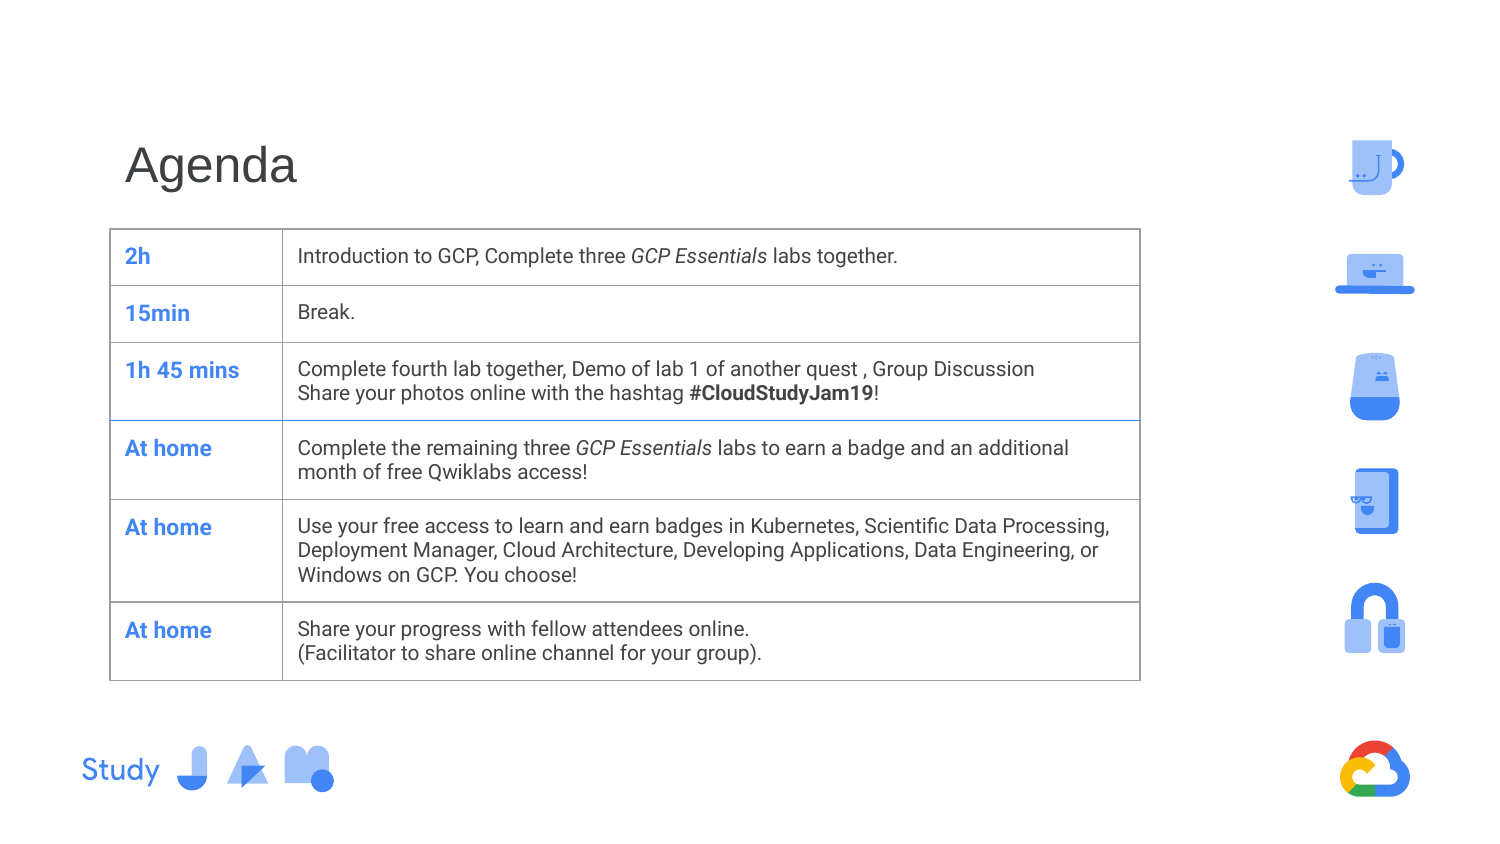

Agenda

| 2h | Introduction to GCP, Complete three GCP Essentials labs together. |
| --- | --- |
| 15min | Break. |
| 1h 45 mins | Complete fourth lab together, Demo of lab 1 of another quest , Group Discussion Share your photos online with the hashtag #CloudStudyJam19! |
| At home | Complete the remaining three GCP Essentials labs to earn a badge and an additional month of free Qwiklabs access! |
| At home | Use your free access to learn and earn badges in Kubernetes, Scientific Data Processing, Deployment Manager, Cloud Architecture, Developing Applications, Data Engineering, or Windows on GCP. You choose! |
| At home | Share your progress with fellow attendees online. (Facilitator to share online channel for your group). |

# Agenda
| 2h | Introduction to GCP, Complete three GCP Essentials labs together. |
| --- | --- |
| 15min | Break. |
| 1h 45 mins | Complete fourth lab together, Demo of lab 1 of another quest , Group Discussion Share your photos online with the hashtag #CloudStudyJam! |
| At home | Complete the remaining three GCP Essentials labs to earn a badge and an additional month of free Qwiklabs access! |
| At home | Use your free access to learn and earn badges in Kubernetes, Scientific Data Processing, Deployment Manager, Cloud Architecture, Developing Applications, Data Engineering, or Windows on GCP. You choose! |
| At home | Share your progress with fellow attendees online. (Facilitator to share online channel for your group). |